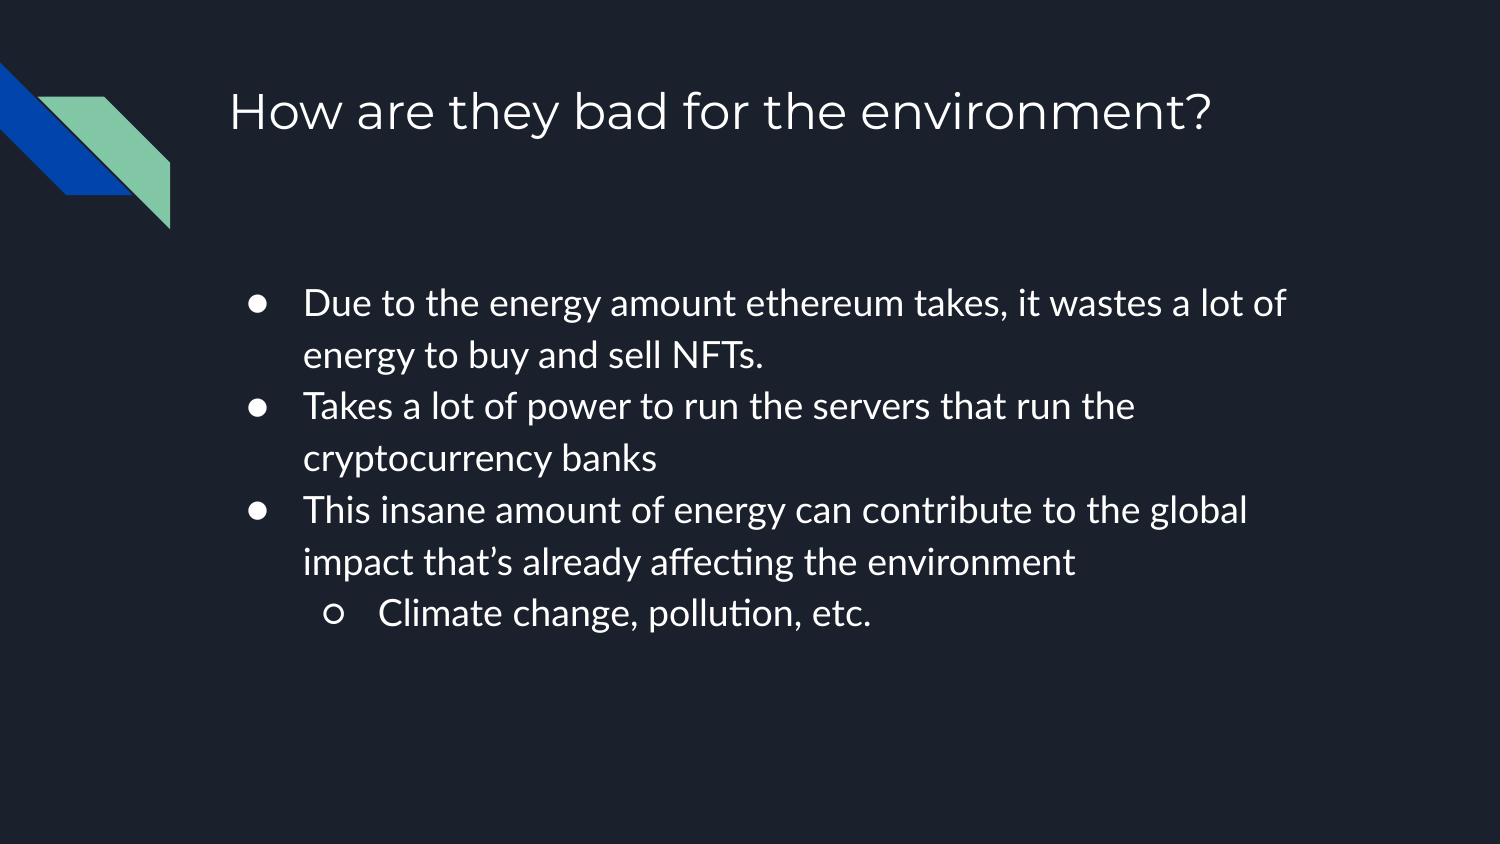

# How are they bad for the environment?
Due to the energy amount ethereum takes, it wastes a lot of energy to buy and sell NFTs.
Takes a lot of power to run the servers that run the cryptocurrency banks
This insane amount of energy can contribute to the global impact that’s already affecting the environment
Climate change, pollution, etc.